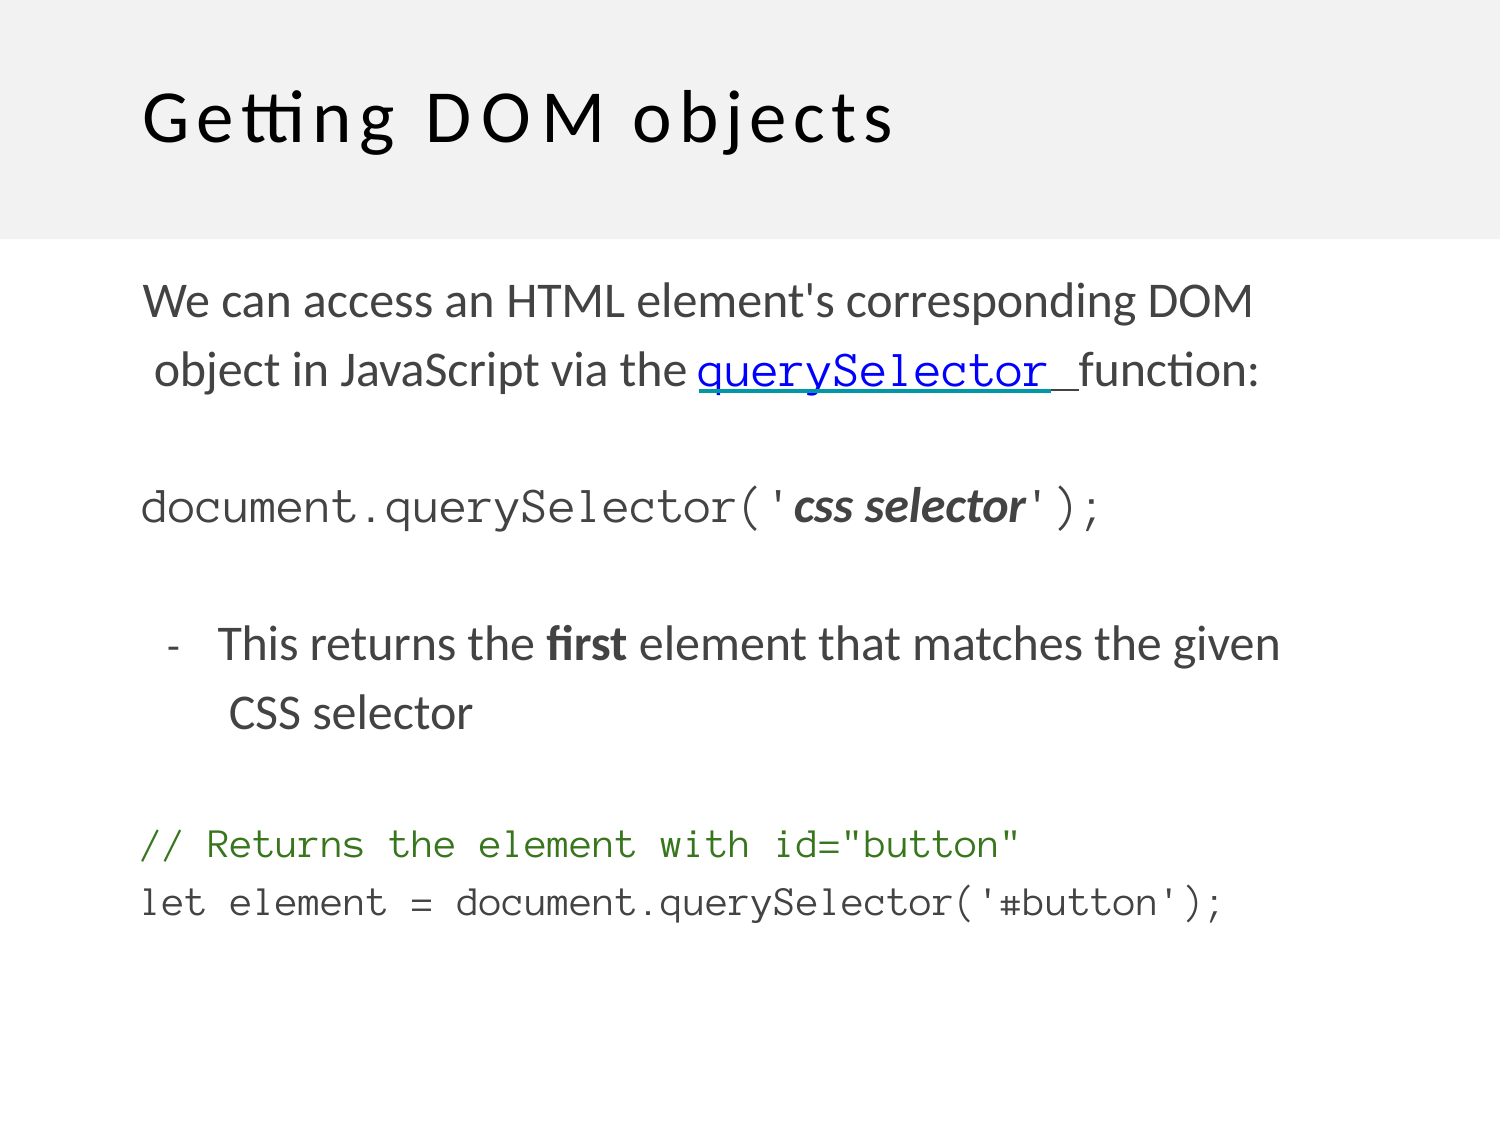

# Getting DOM objects
We can access an HTML element's corresponding DOM  object in JavaScript via the querySelector function:

document.querySelector('css selector');

-	This returns the first element that matches the given  CSS selector

// Returns the element with id="button"
let element = document.querySelector('#button');